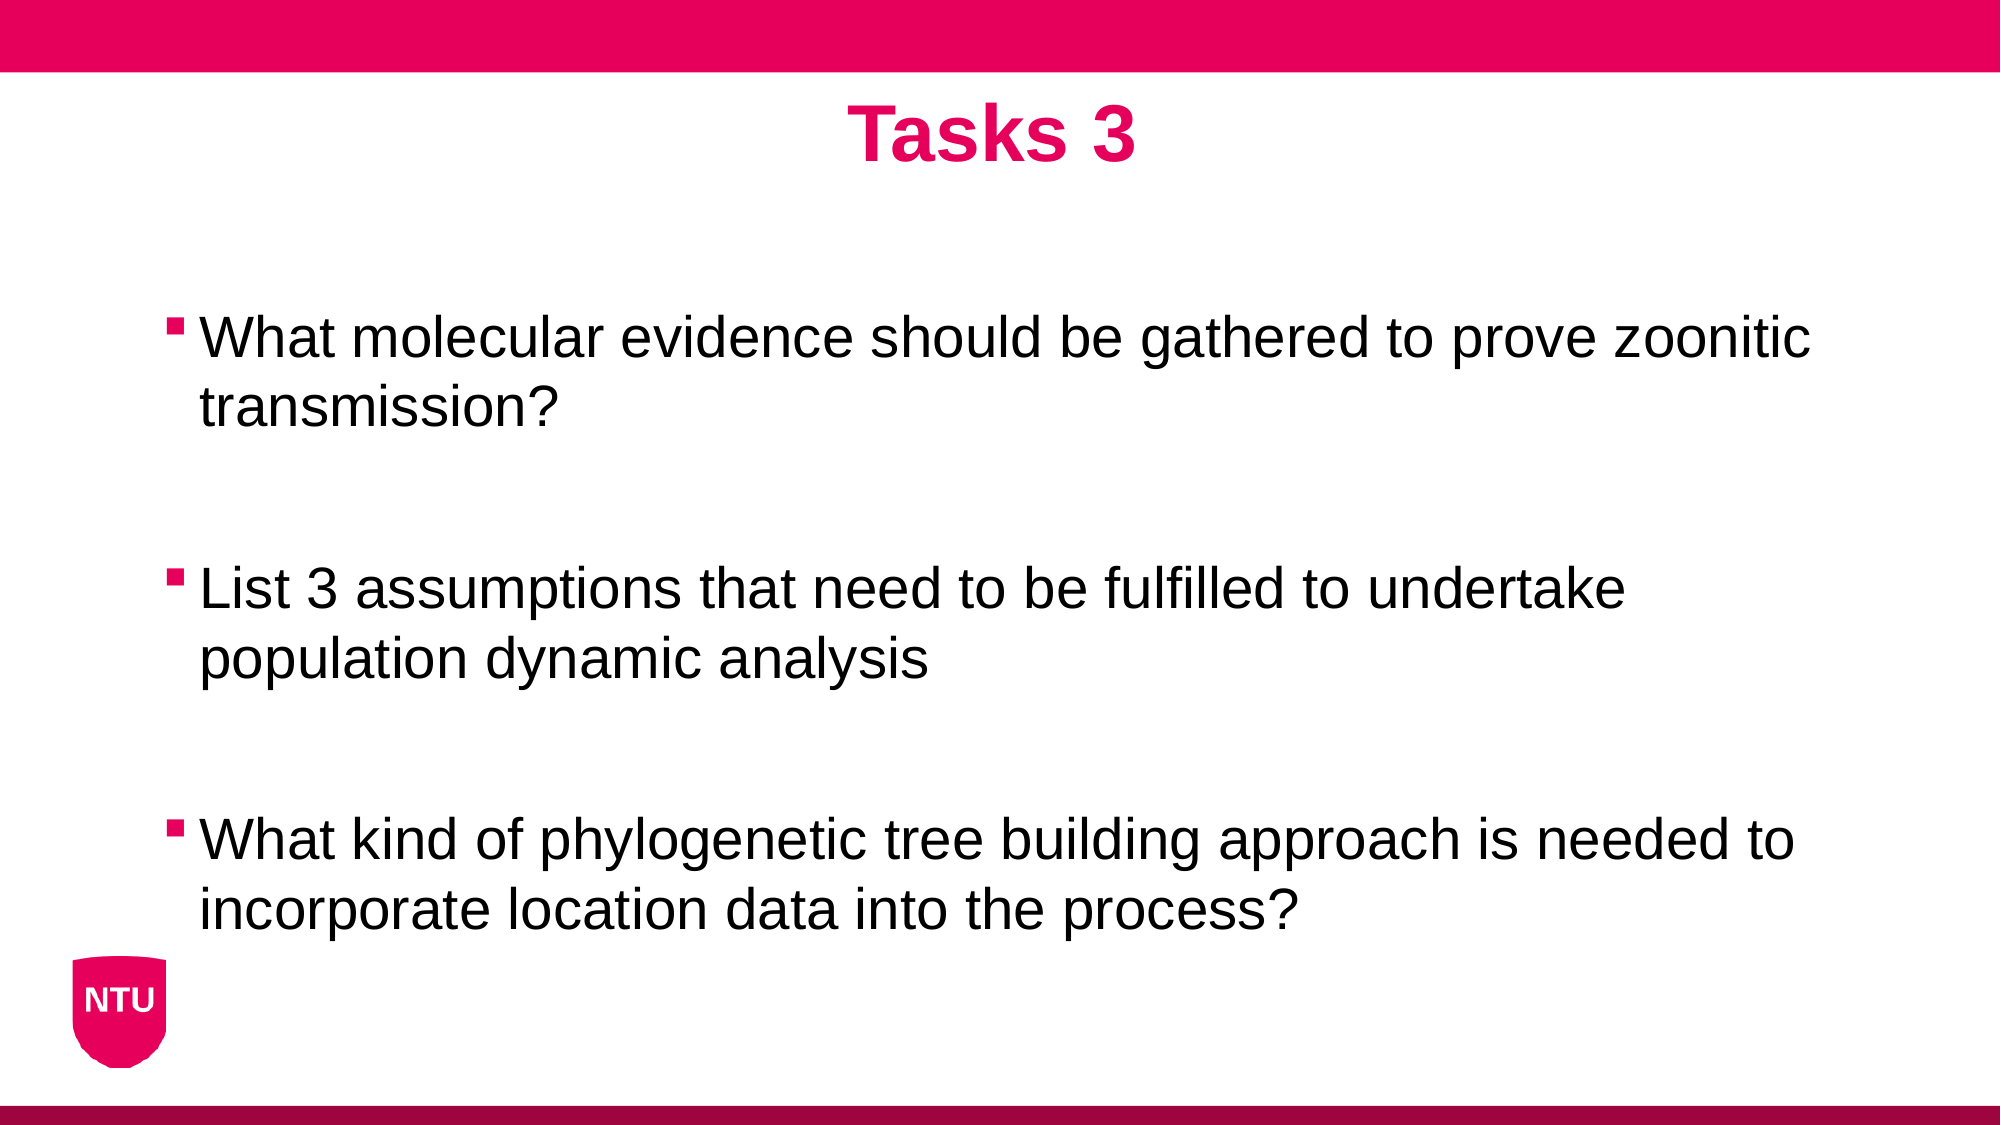

Tasks 3

What molecular evidence should be gathered to prove zoonitic transmission?

List 3 assumptions that need to be fulfilled to undertake population dynamic analysis

What kind of phylogenetic tree building approach is needed to incorporate location data into the process?